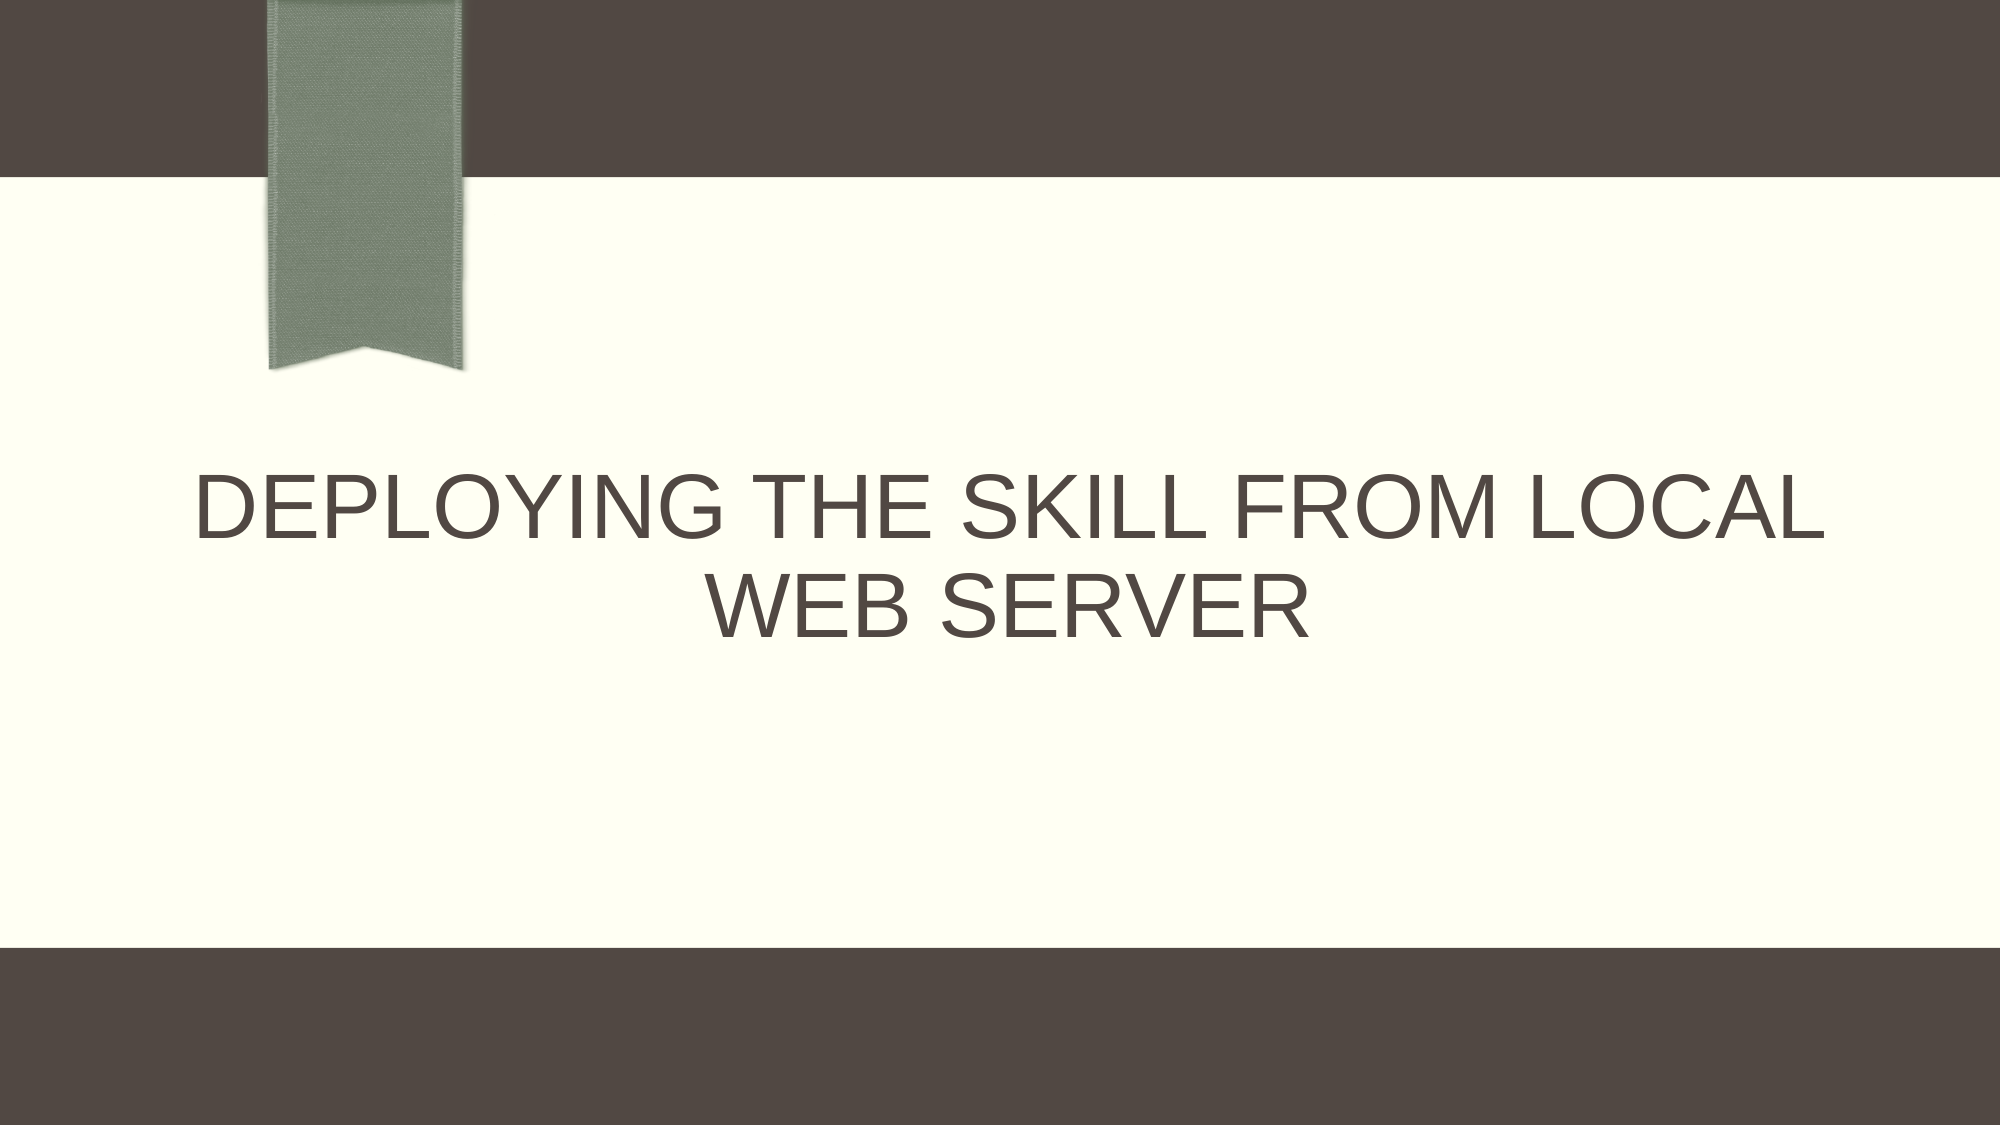

# Deploying the skill from local web server